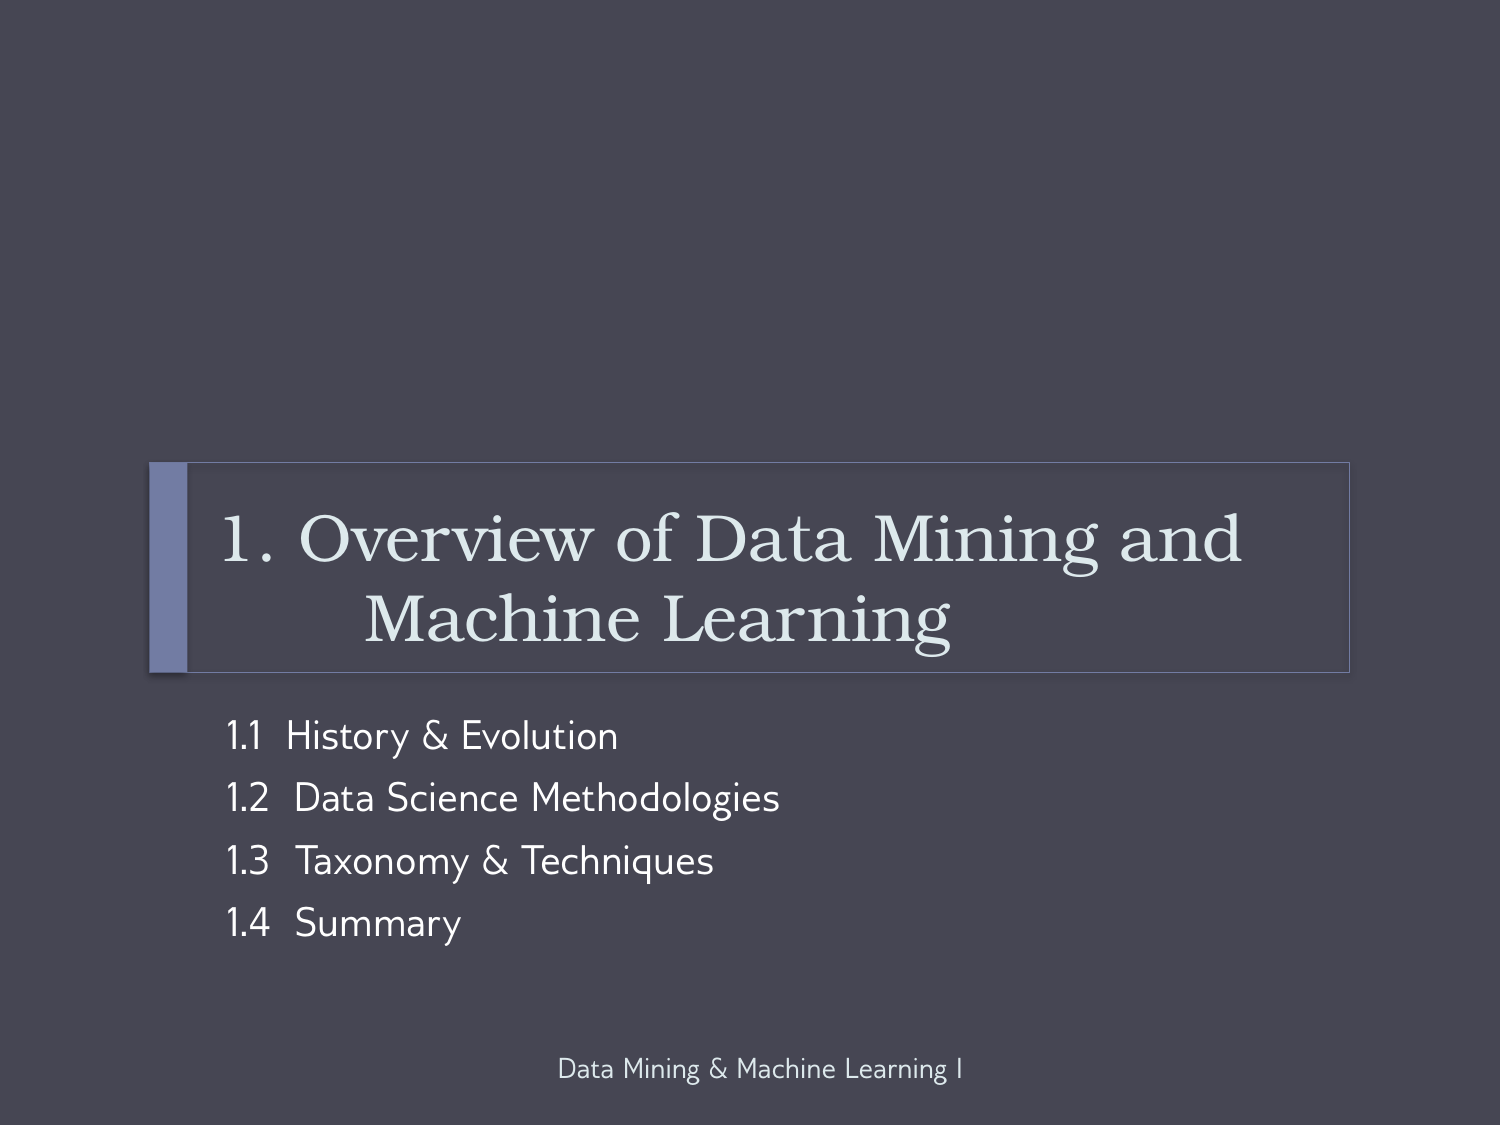

# 1. Overview of Data Mining and    	Machine Learning
1.1  History & Evolution
1.2  Data Science Methodologies
1.3  Taxonomy & Techniques
1.4  Summary
Data Mining & Machine Learning I